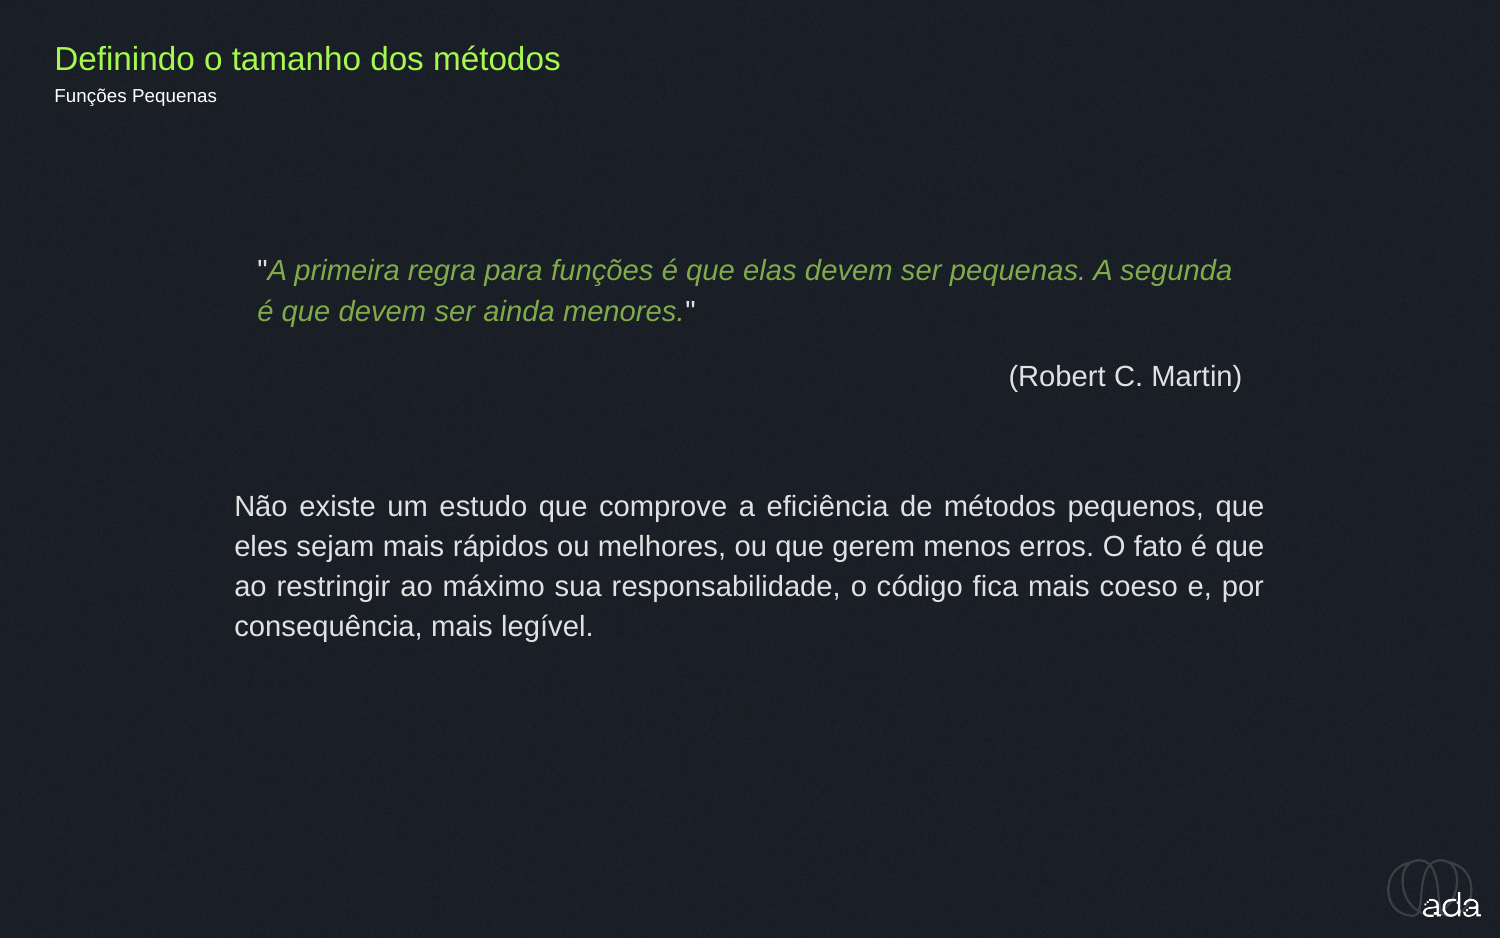

Definindo o tamanho dos métodos
Funções Pequenas
"A primeira regra para funções é que elas devem ser pequenas. A segunda é que devem ser ainda menores."
(Robert C. Martin)

Não existe um estudo que comprove a eficiência de métodos pequenos, que eles sejam mais rápidos ou melhores, ou que gerem menos erros. O fato é que ao restringir ao máximo sua responsabilidade, o código fica mais coeso e, por consequência, mais legível.